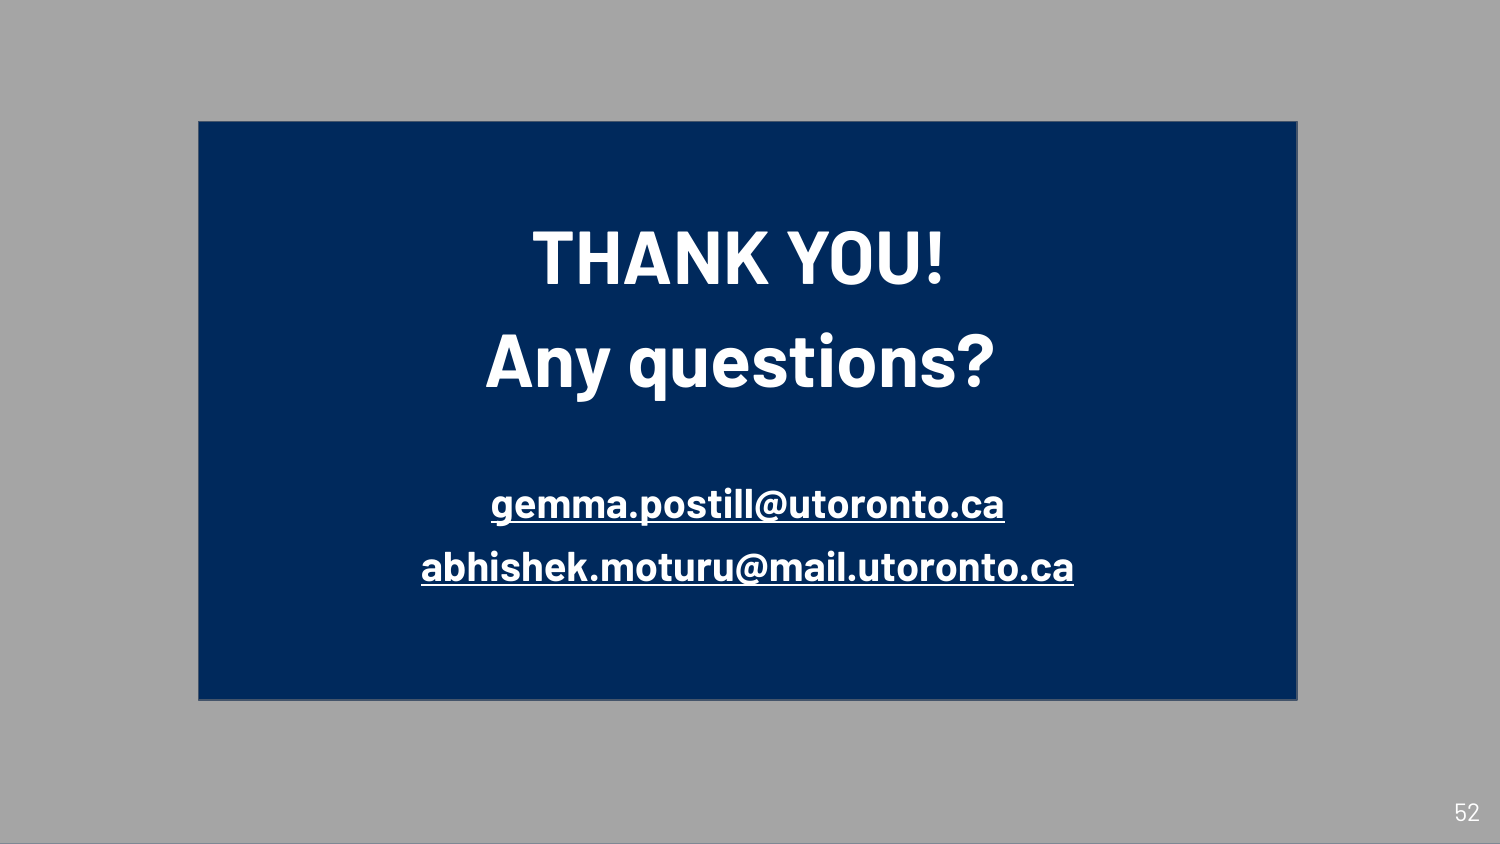

THANK YOU!
Any questions?

gemma.postill@utoronto.ca
abhishek.moturu@mail.utoronto.ca

52